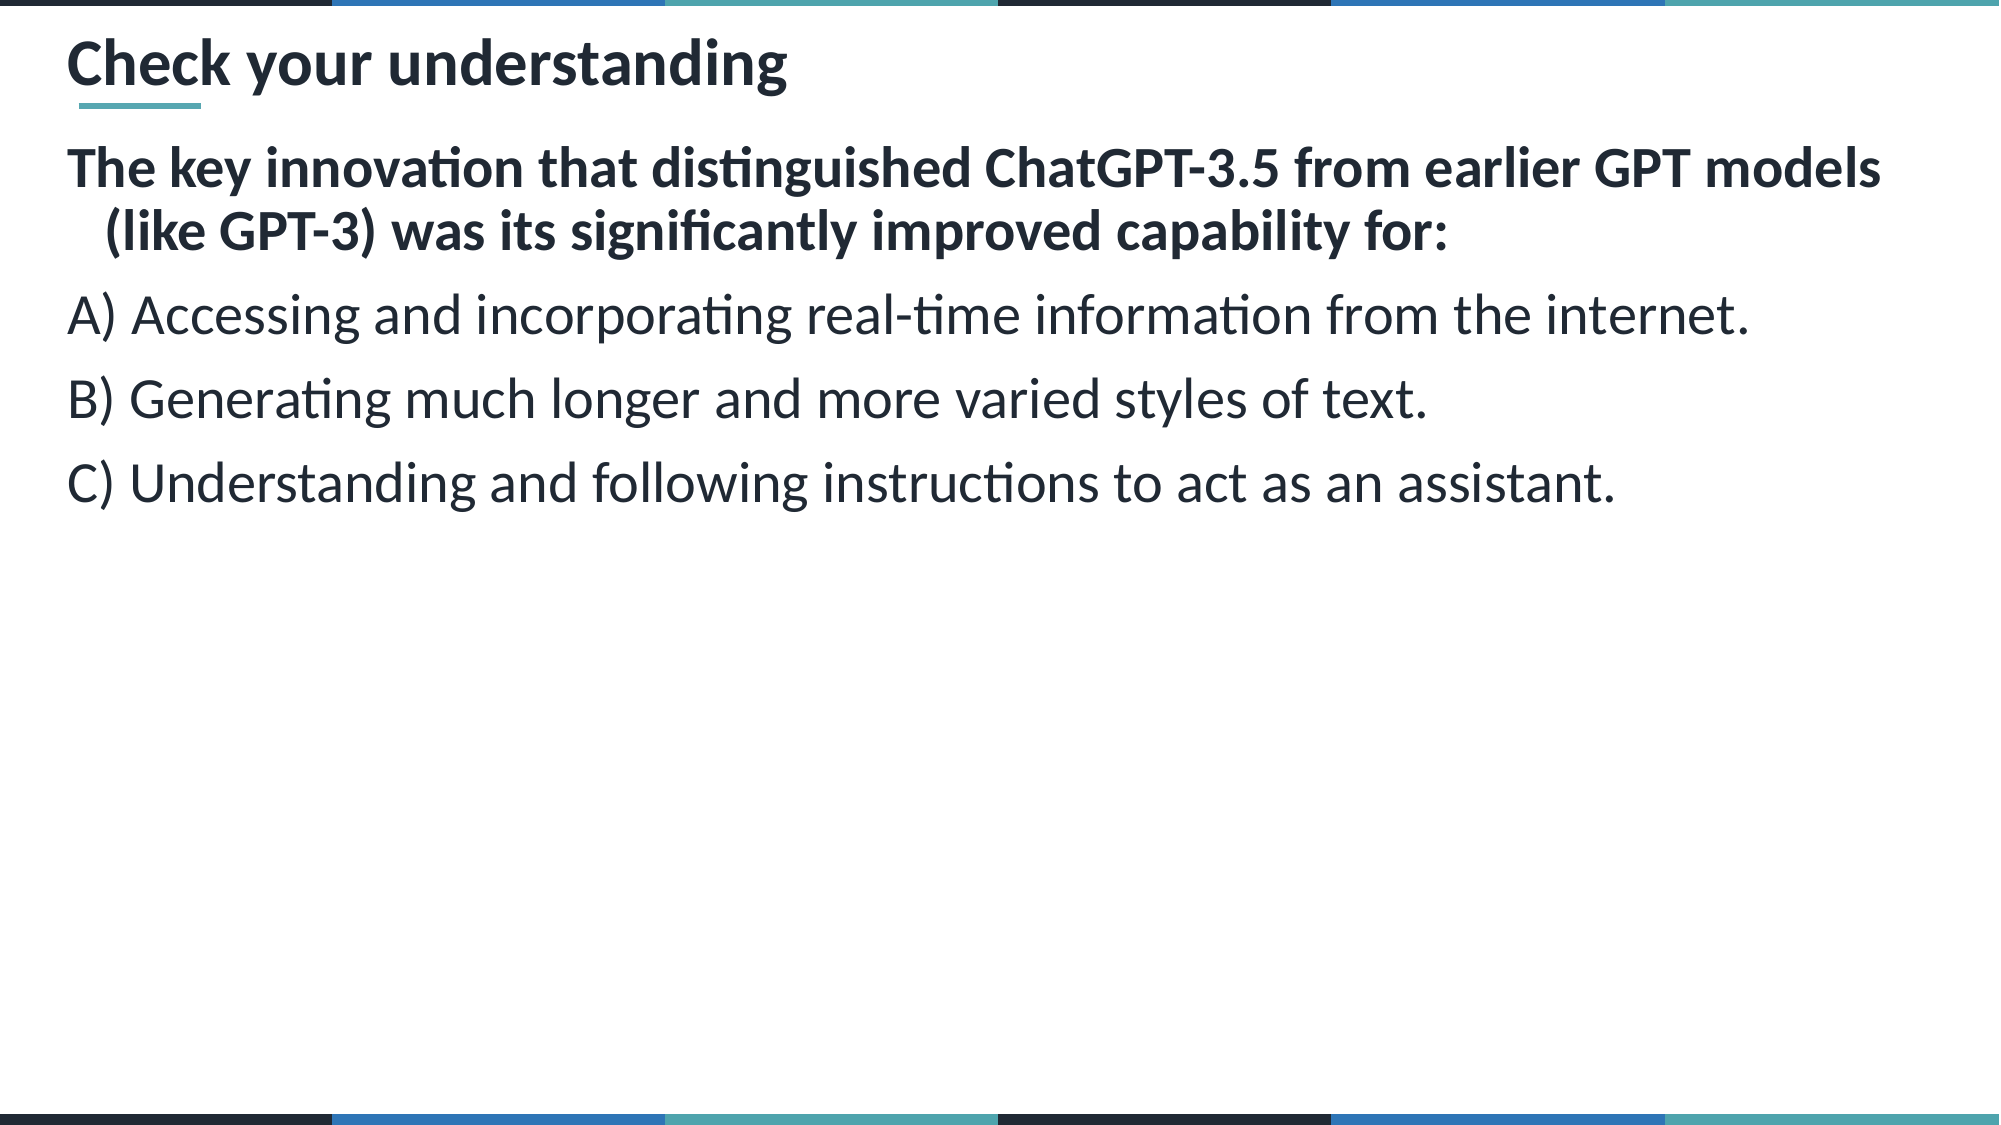

# Check your understanding
The key innovation that distinguished ChatGPT-3.5 from earlier GPT models (like GPT-3) was its significantly improved capability for:
A) Accessing and incorporating real-time information from the internet.
B) Generating much longer and more varied styles of text.
C) Understanding and following instructions to act as an assistant.